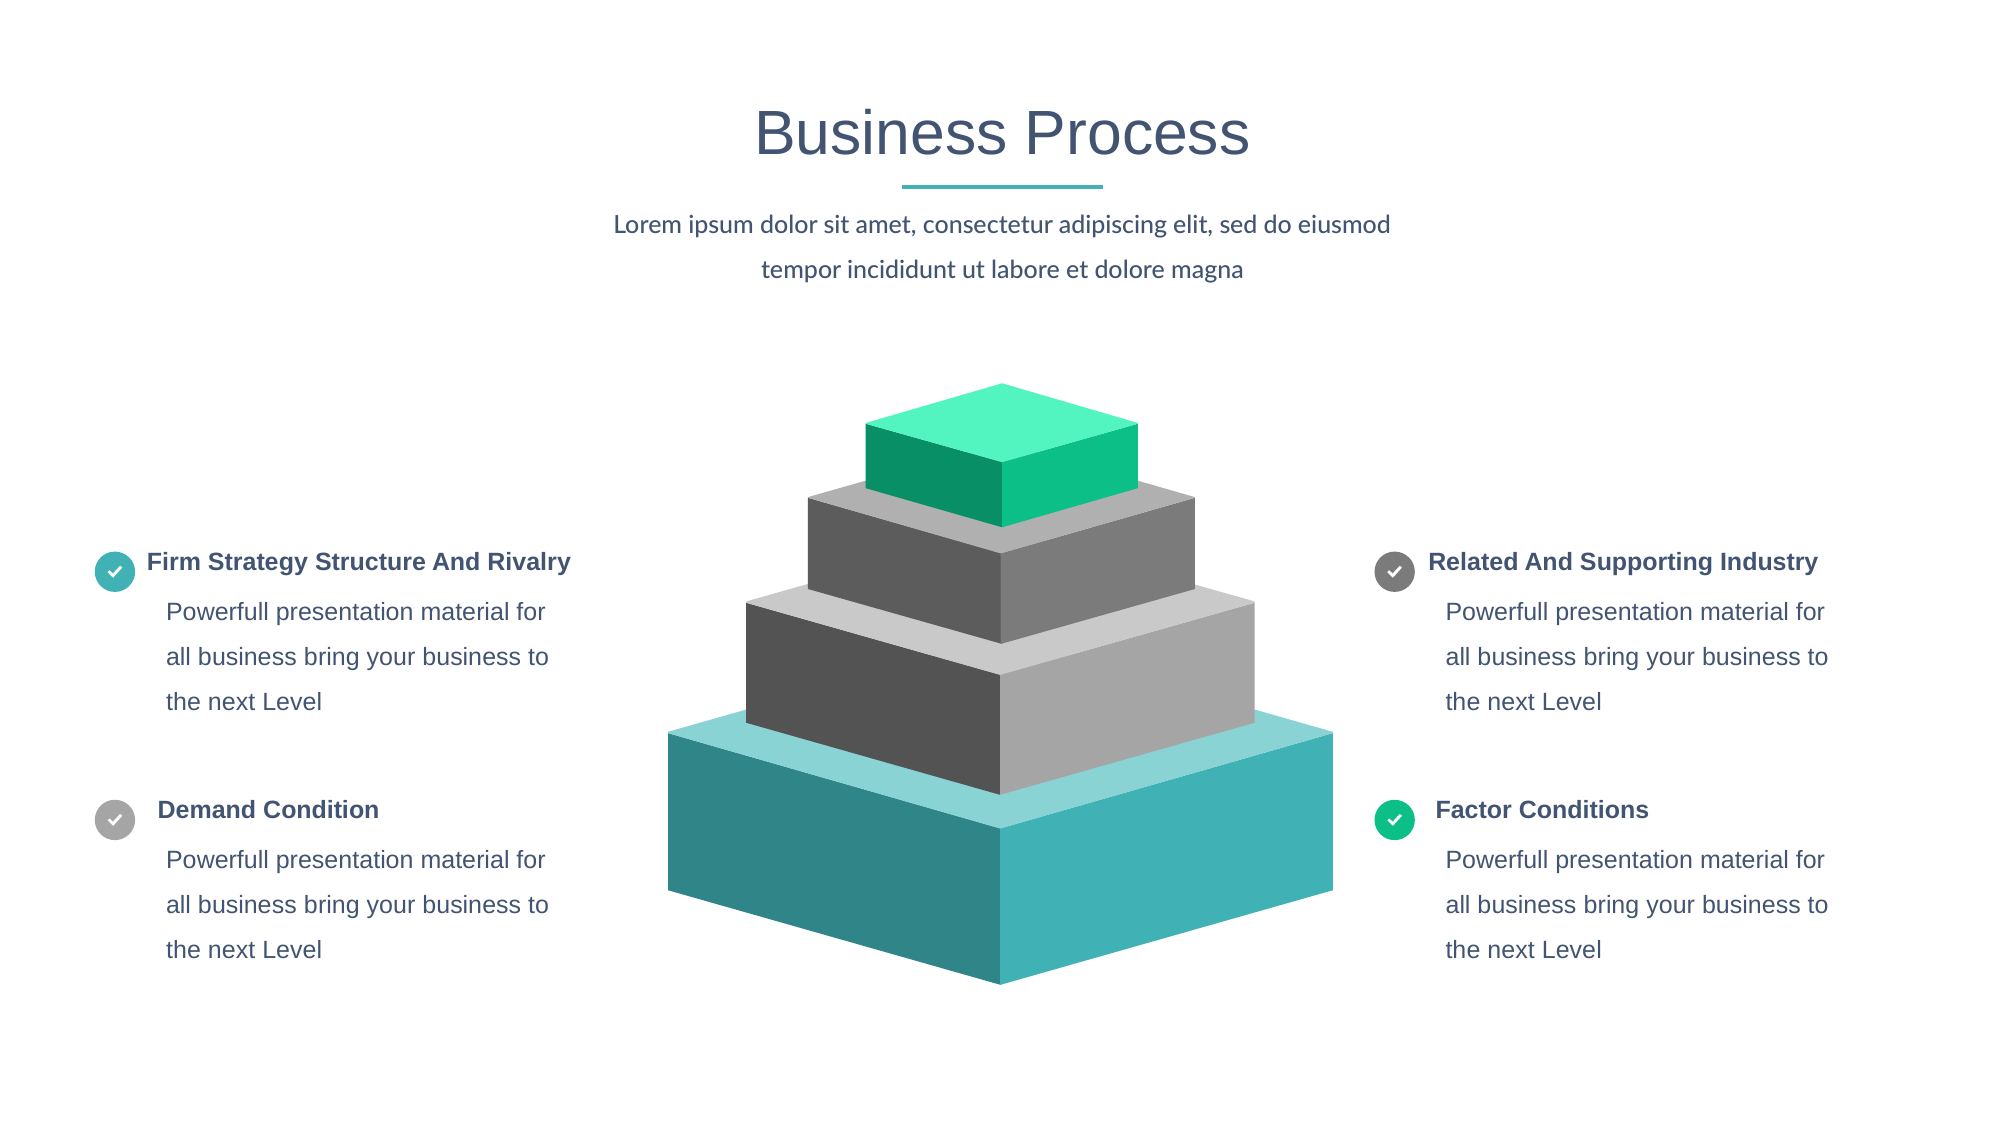

Business Process
Lorem ipsum dolor sit amet, consectetur adipiscing elit, sed do eiusmod tempor incididunt ut labore et dolore magna

Related And Supporting Industry
Firm Strategy Structure And Rivalry

Powerfull presentation material for all business bring your business to the next Level
Powerfull presentation material for all business bring your business to the next Level
Factor Conditions
Demand Condition

Powerfull presentation material for all business bring your business to the next Level
Powerfull presentation material for all business bring your business to the next Level